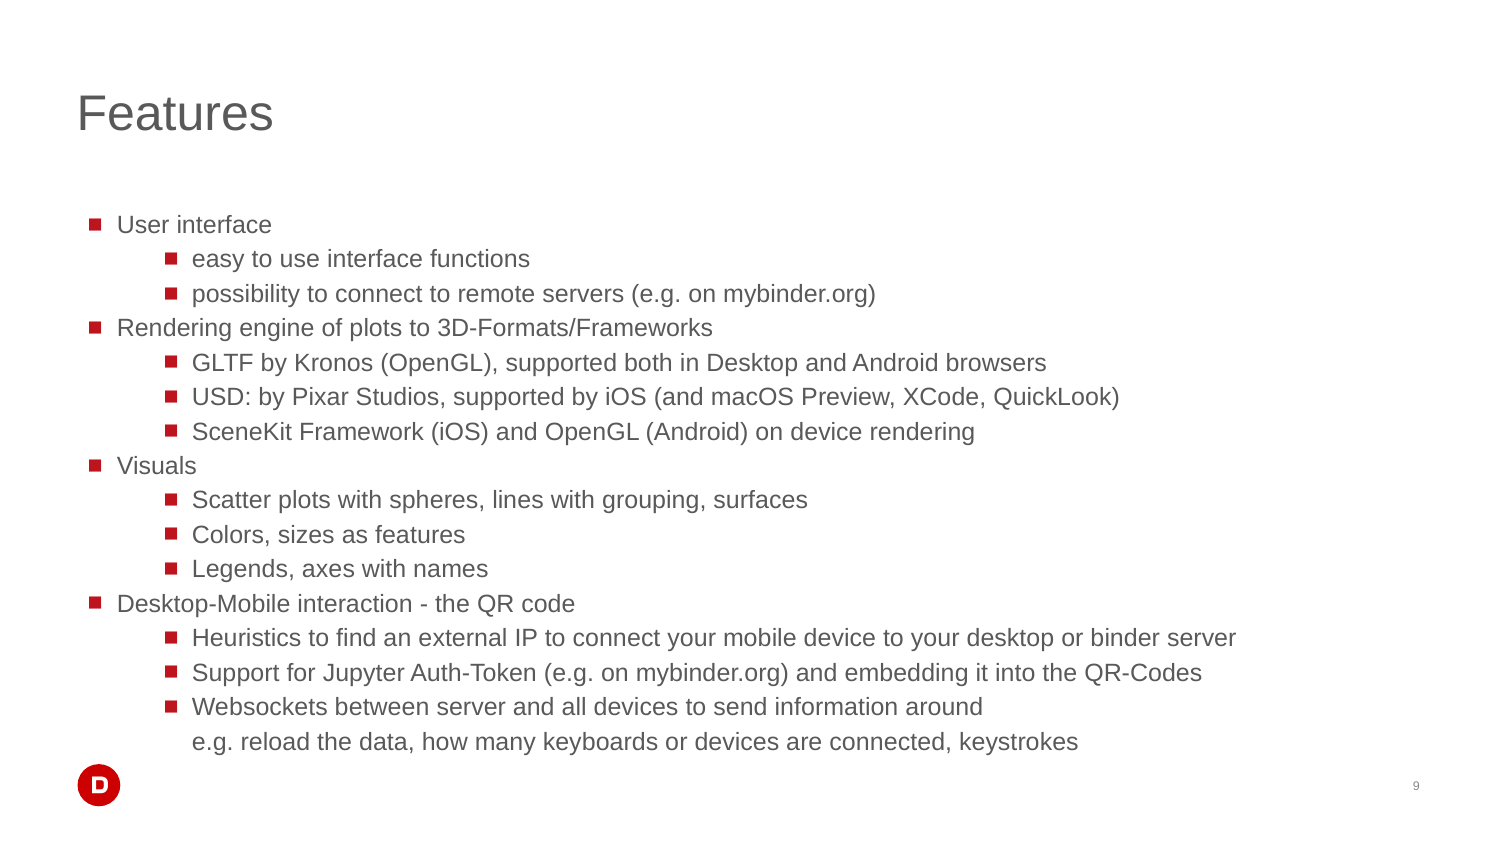

# Features
User interface
easy to use interface functions
possibility to connect to remote servers (e.g. on mybinder.org)
Rendering engine of plots to 3D-Formats/Frameworks
GLTF by Kronos (OpenGL), supported both in Desktop and Android browsers
USD: by Pixar Studios, supported by iOS (and macOS Preview, XCode, QuickLook)
SceneKit Framework (iOS) and OpenGL (Android) on device rendering
Visuals
Scatter plots with spheres, lines with grouping, surfaces
Colors, sizes as features
Legends, axes with names
Desktop-Mobile interaction - the QR code
Heuristics to find an external IP to connect your mobile device to your desktop or binder server
Support for Jupyter Auth-Token (e.g. on mybinder.org) and embedding it into the QR-Codes
Websockets between server and all devices to send information around
e.g. reload the data, how many keyboards or devices are connected, keystrokes
9